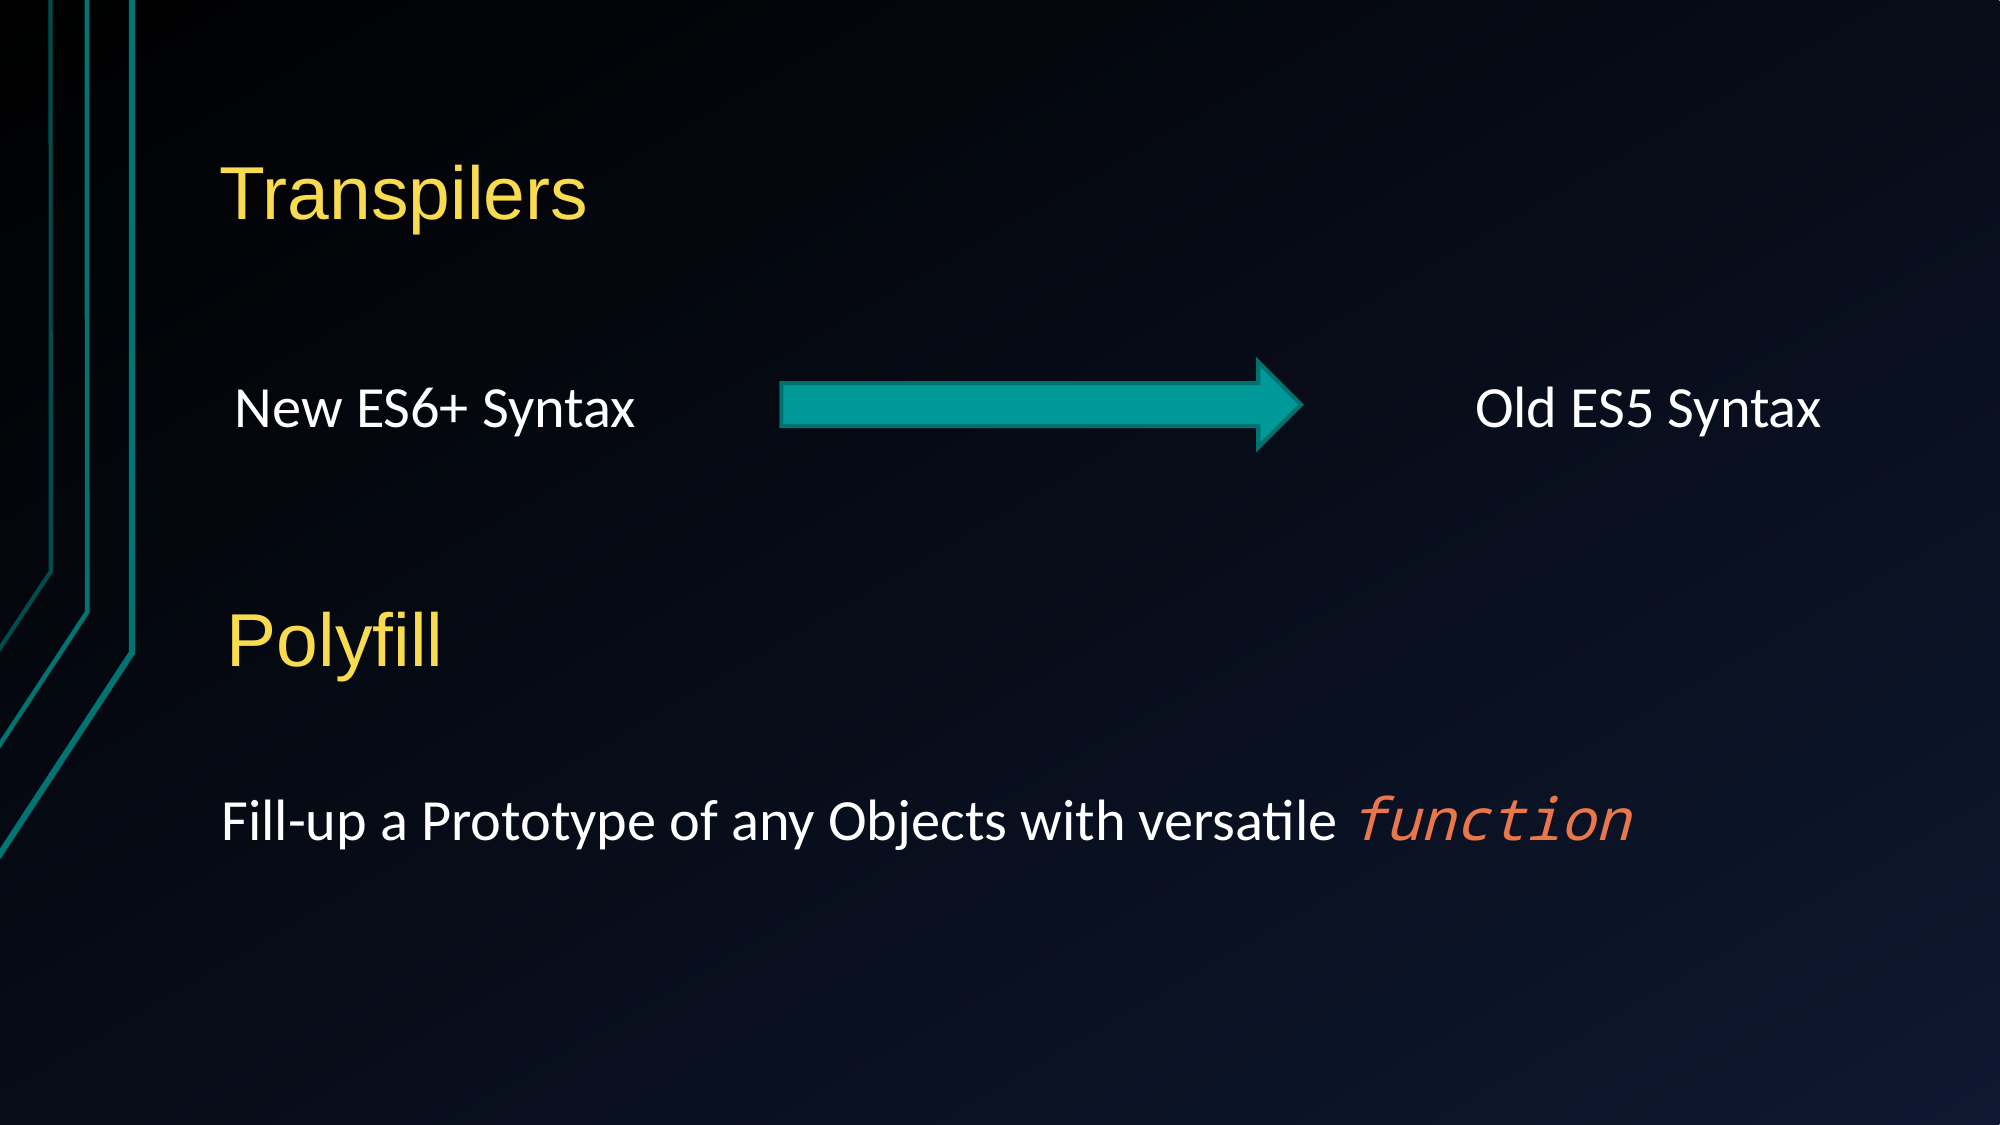

# Transpilers
New ES6+ Syntax

Old ES5 Syntax
Polyfill
Fill-up a Prototype of any Objects with versatile function